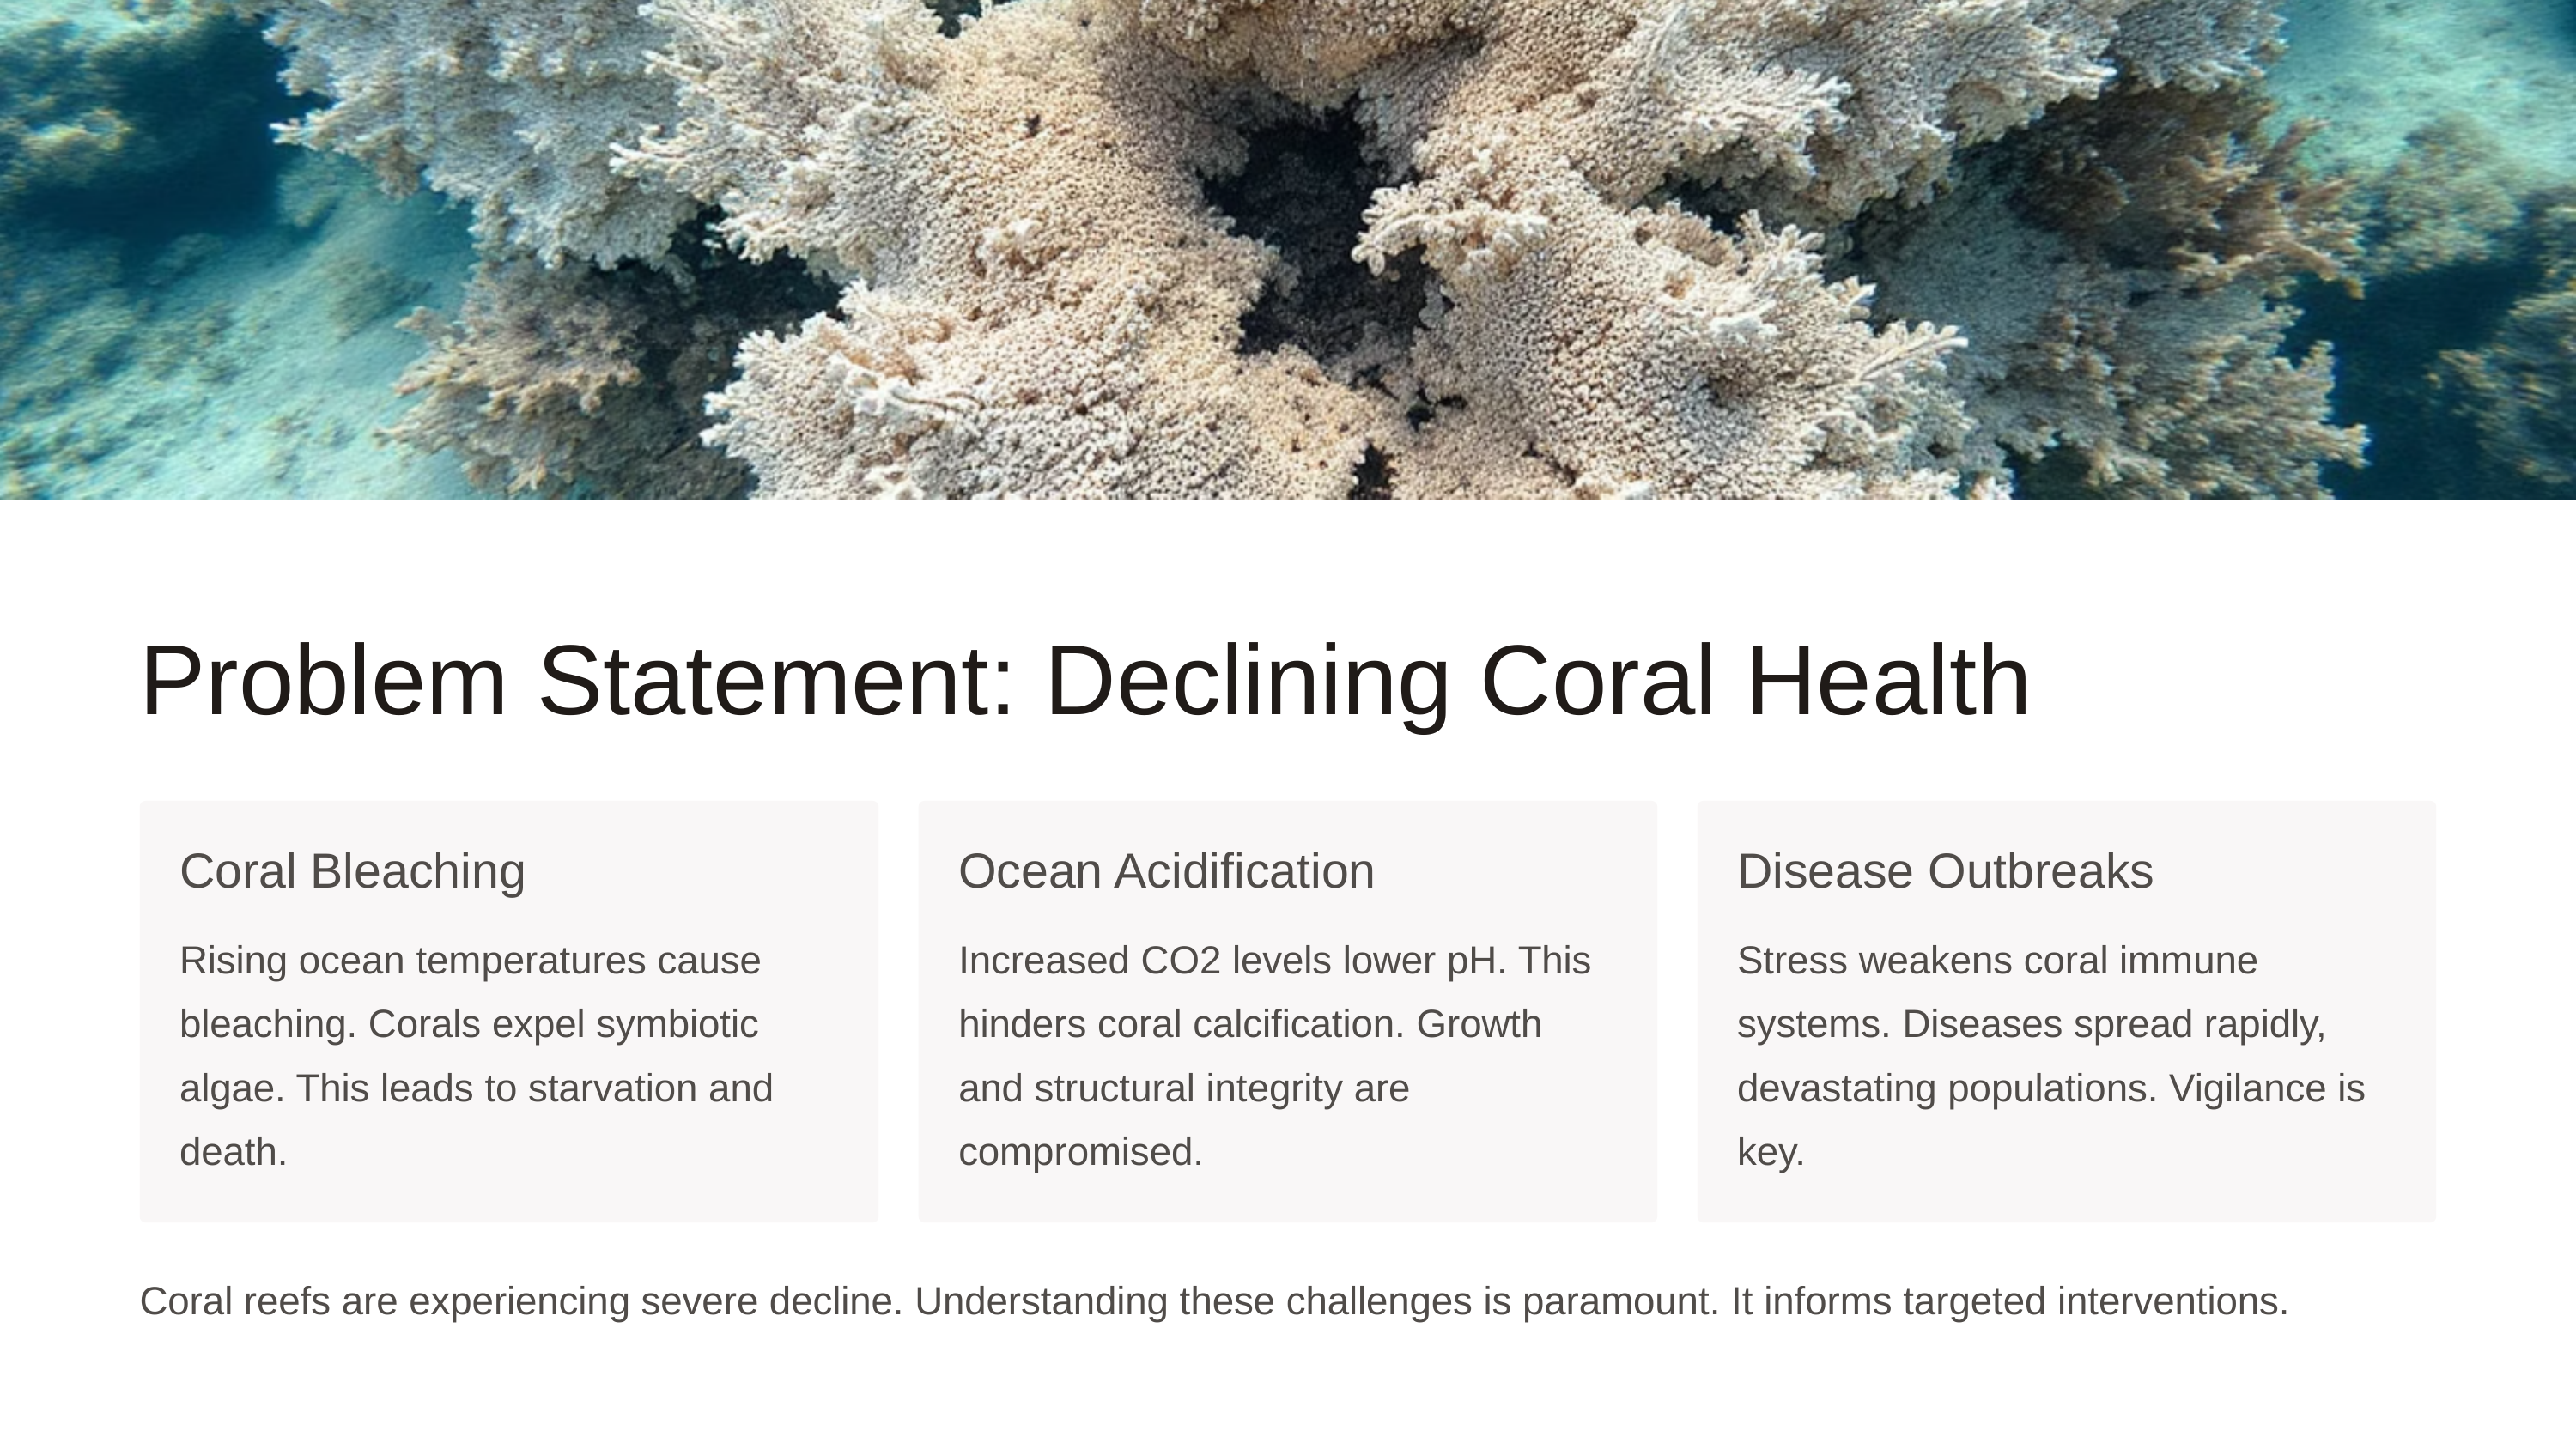

Problem Statement: Declining Coral Health

Coral Bleaching

Ocean Acidification

Disease Outbreaks

Rising ocean temperatures cause bleaching. Corals expel symbiotic algae. This leads to starvation and death.

Increased CO2 levels lower pH. This hinders coral calcification. Growth and structural integrity are compromised.

Stress weakens coral immune systems. Diseases spread rapidly, devastating populations. Vigilance is key.

Coral reefs are experiencing severe decline. Understanding these challenges is paramount. It informs targeted interventions.